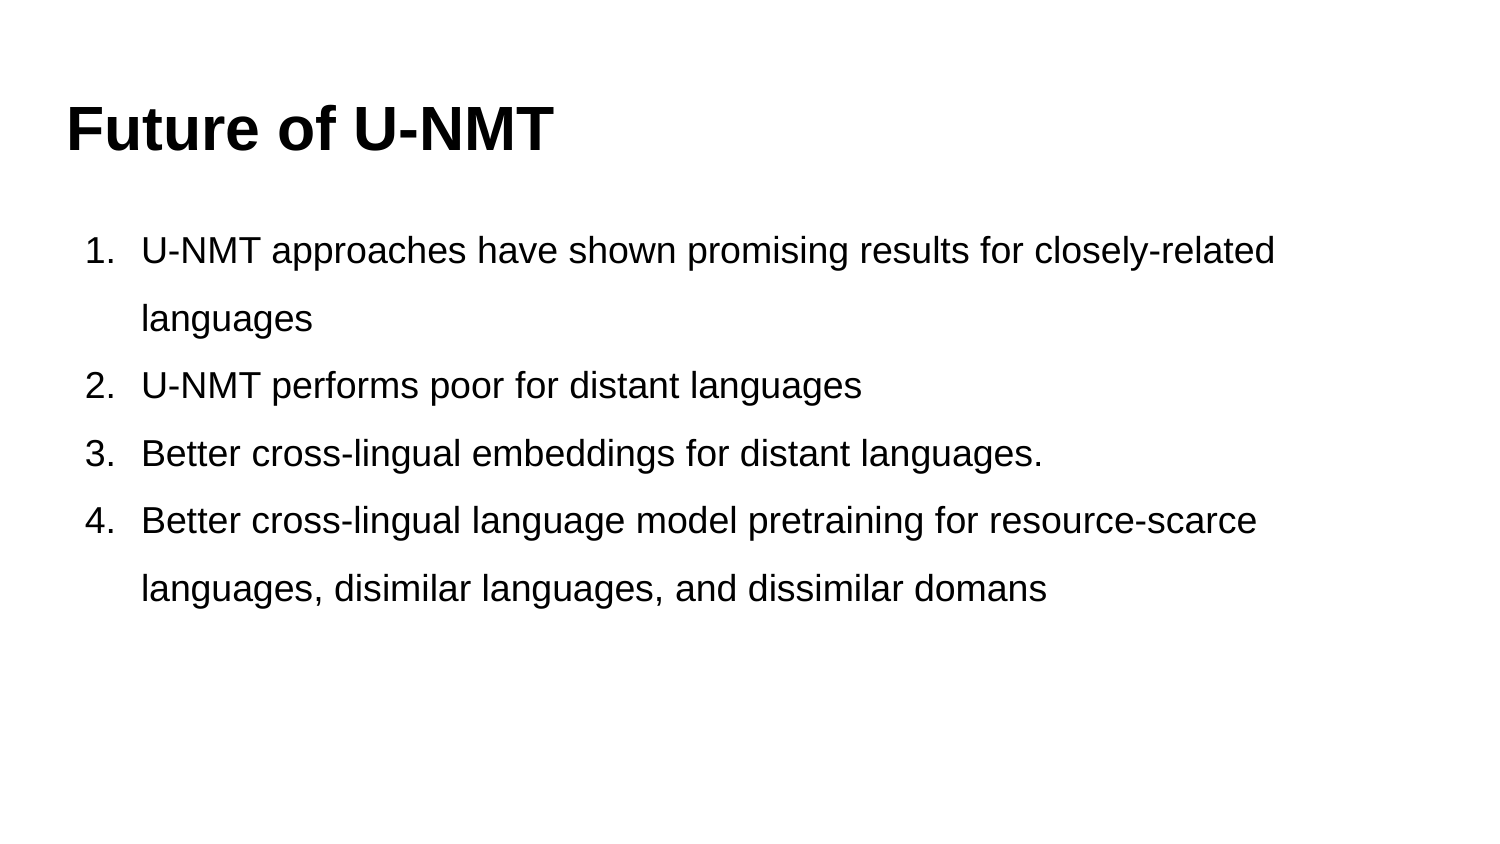

# Future of U-NMT
U-NMT approaches have shown promising results for closely-related languages
U-NMT performs poor for distant languages
Better cross-lingual embeddings for distant languages.
Better cross-lingual language model pretraining for resource-scarce languages, disimilar languages, and dissimilar domans